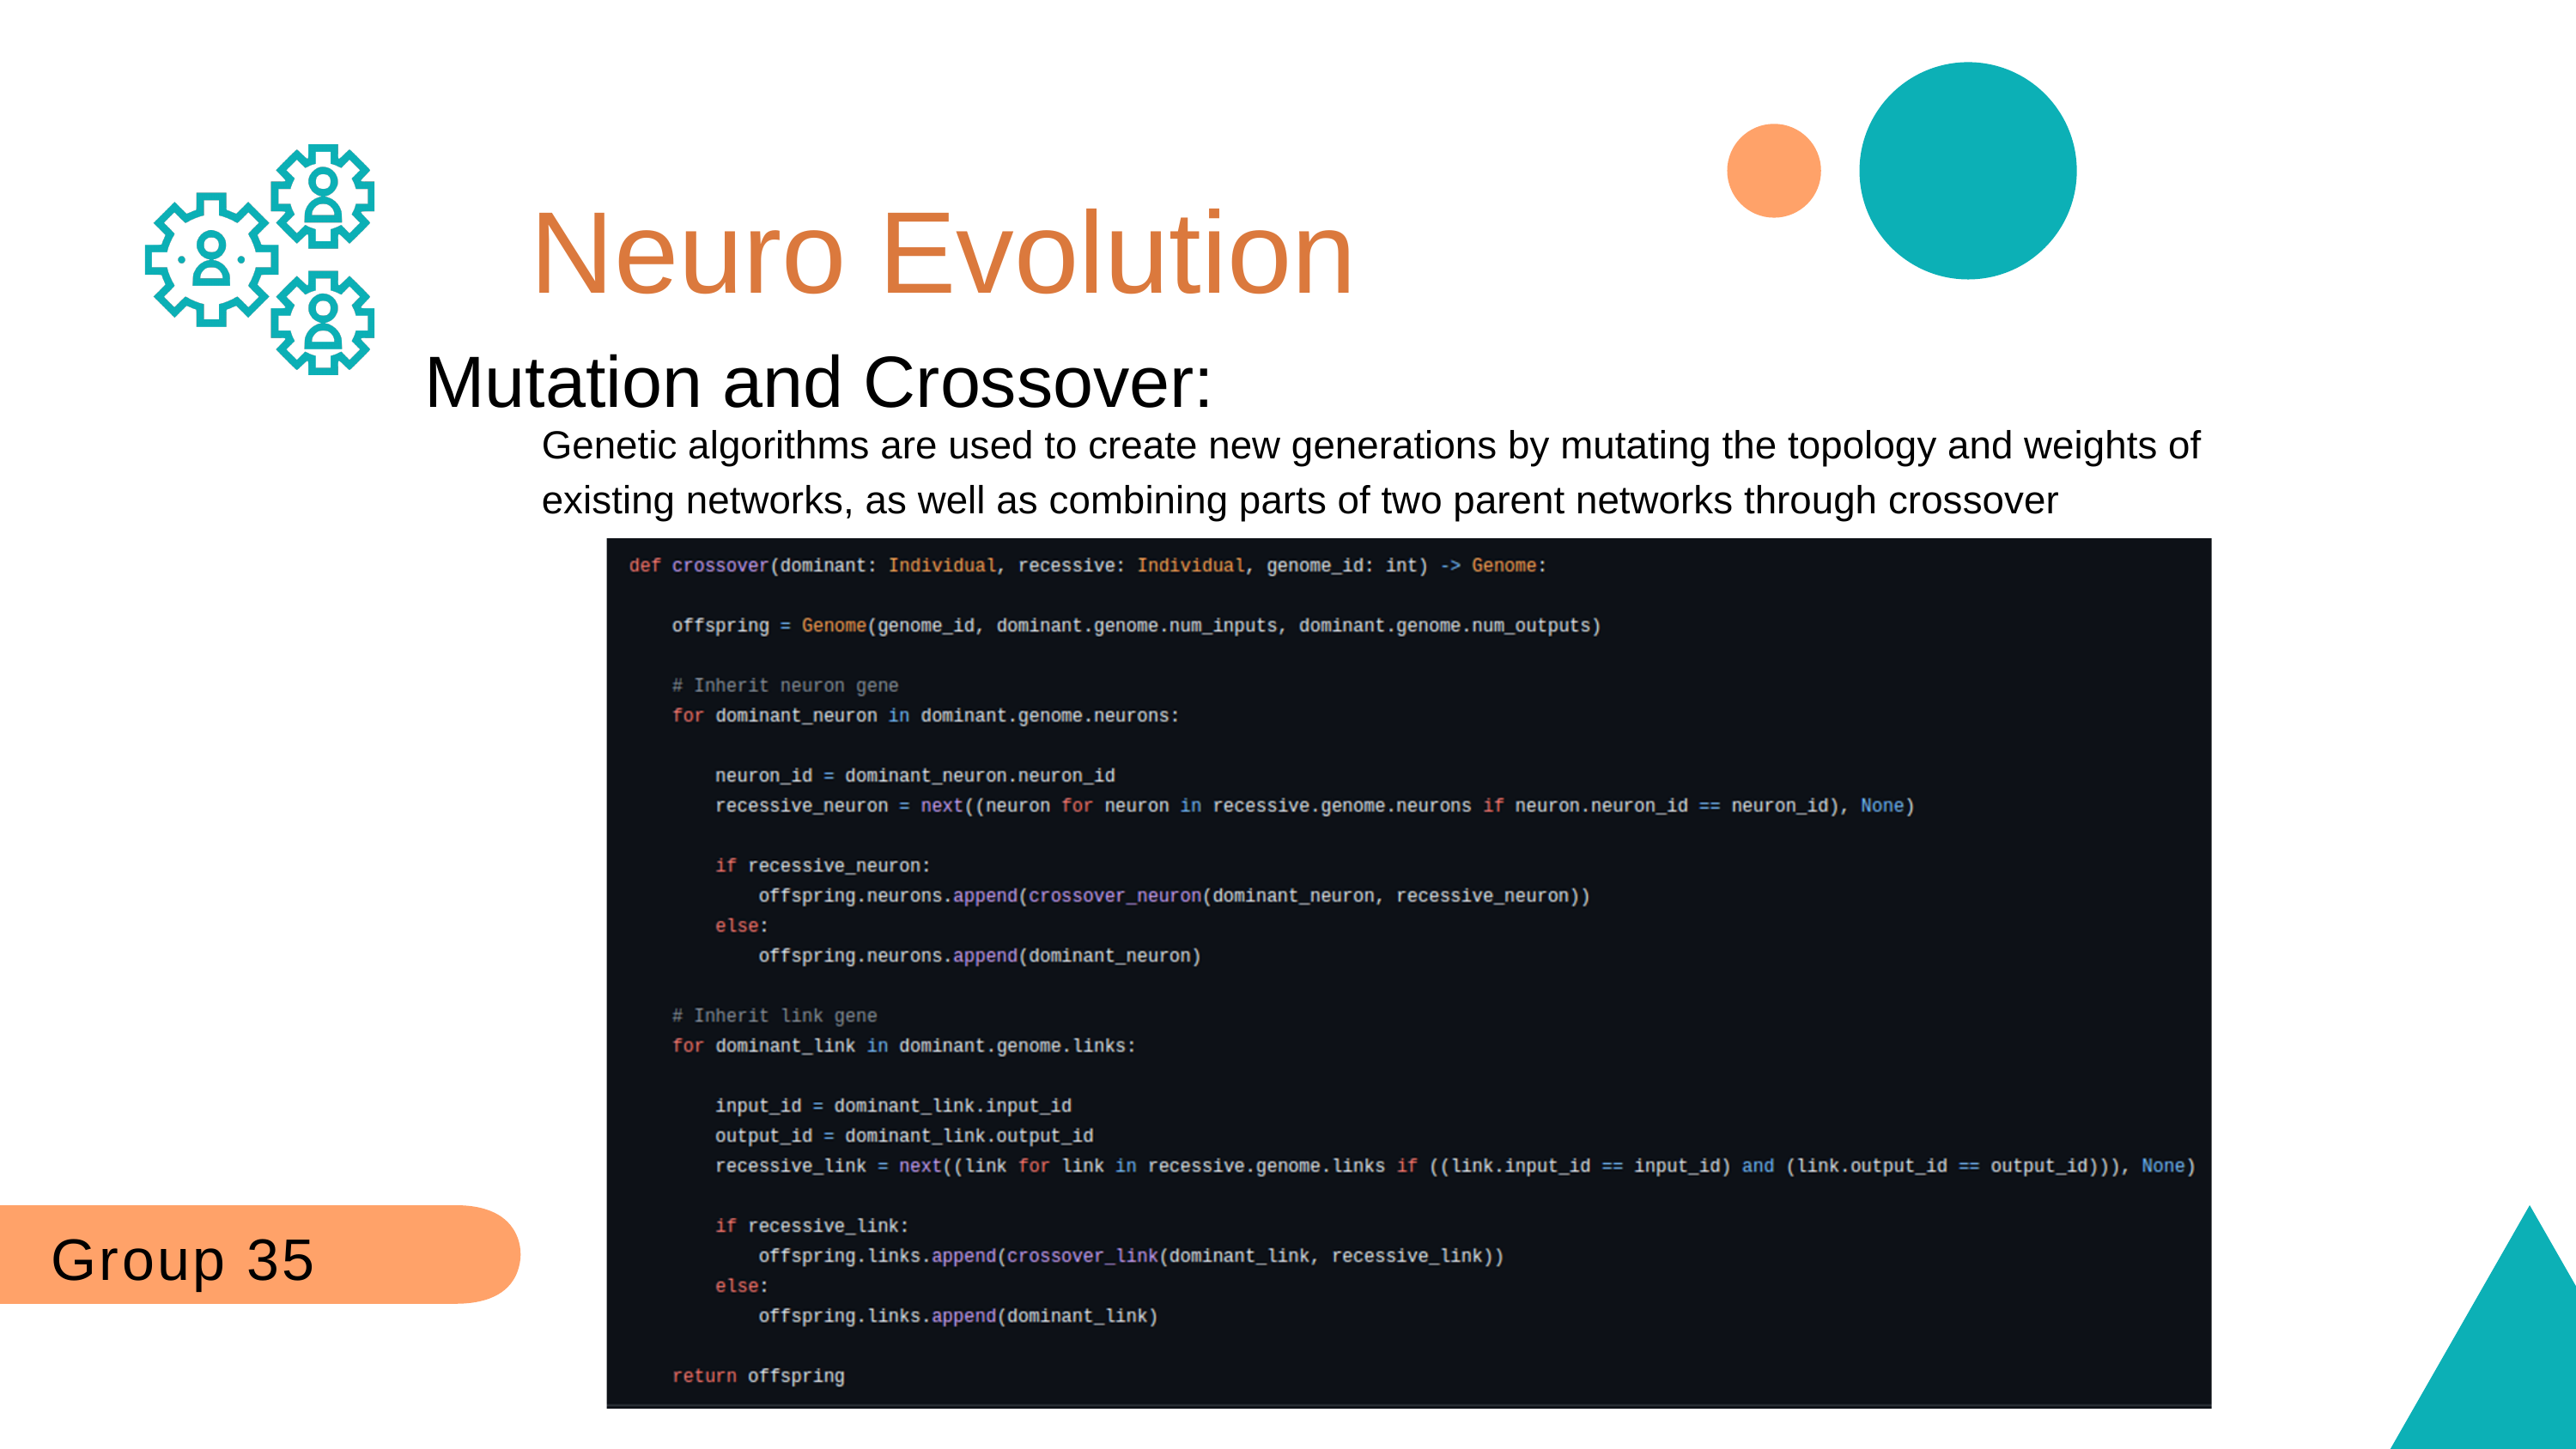

Neuro Evolution
Mutation and Crossover:
Genetic algorithms are used to create new generations by mutating the topology and weights of existing networks, as well as combining parts of two parent networks through crossover

Group 35